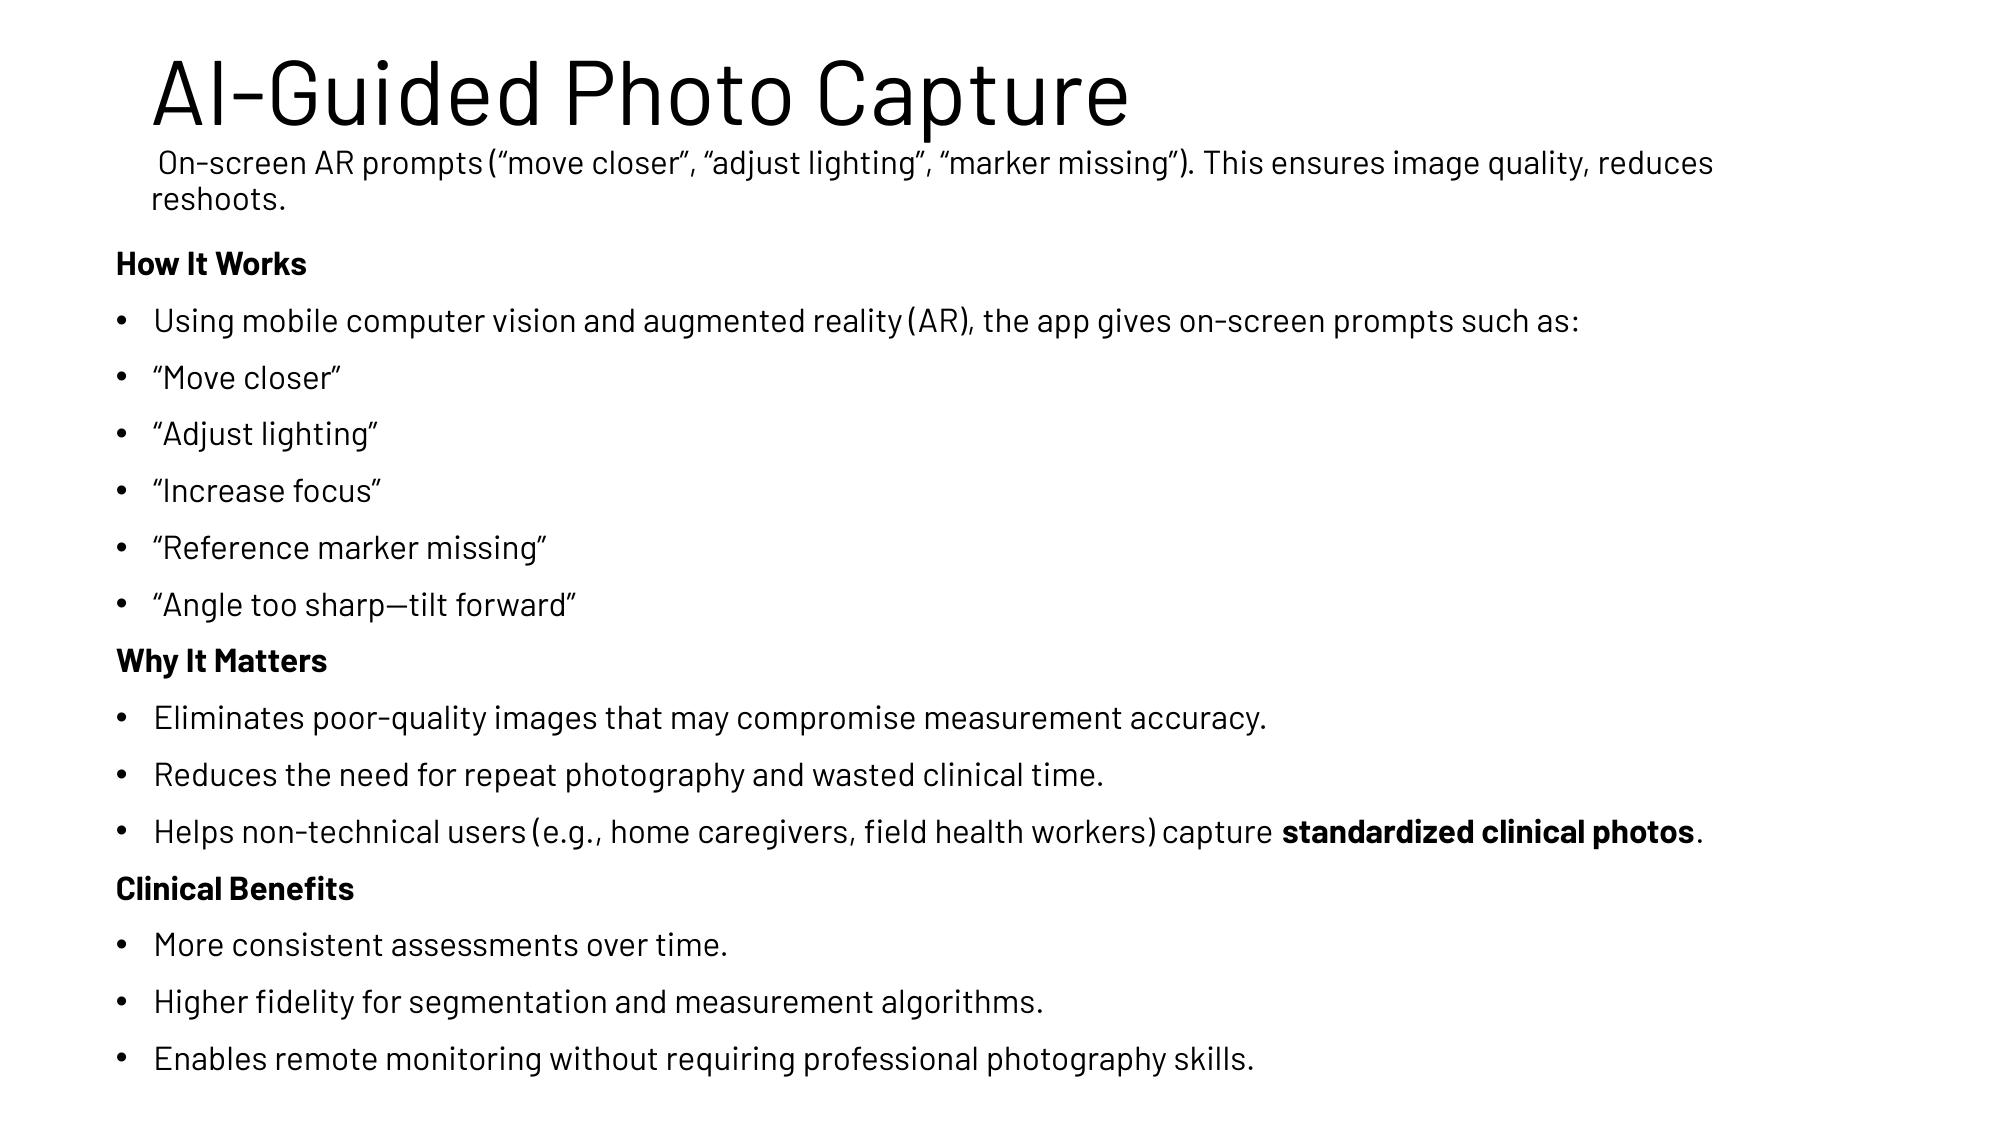

# AI-Guided Photo Capture  On-screen AR prompts (“move closer”, “adjust lighting”, “marker missing”). This ensures image quality, reduces reshoots.
How It Works
Using mobile computer vision and augmented reality (AR), the app gives on-screen prompts such as:
“Move closer”
“Adjust lighting”
“Increase focus”
“Reference marker missing”
“Angle too sharp—tilt forward”
Why It Matters
Eliminates poor-quality images that may compromise measurement accuracy.
Reduces the need for repeat photography and wasted clinical time.
Helps non-technical users (e.g., home caregivers, field health workers) capture standardized clinical photos.
Clinical Benefits
More consistent assessments over time.
Higher fidelity for segmentation and measurement algorithms.
Enables remote monitoring without requiring professional photography skills.